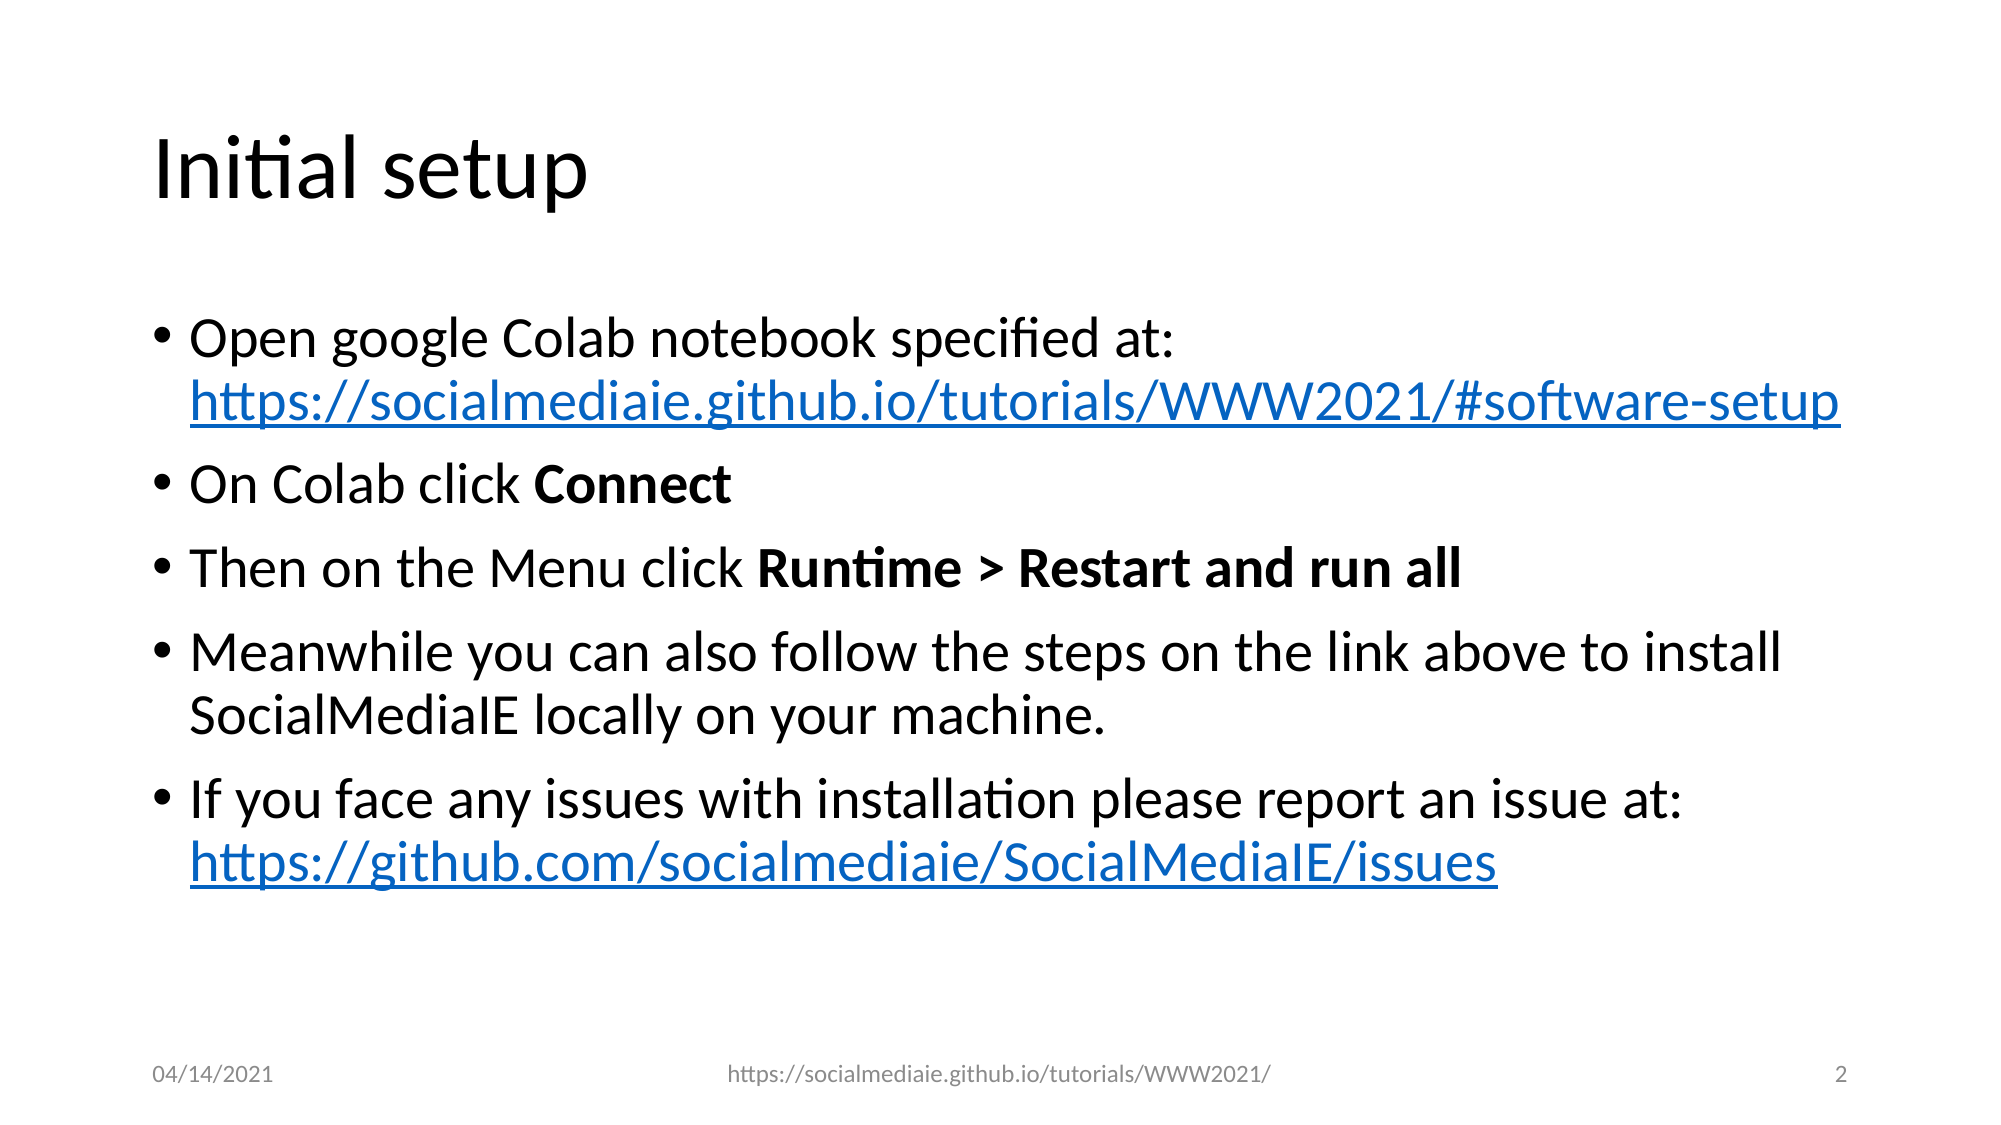

# Initial setup
Open google Colab notebook specified at: https://socialmediaie.github.io/tutorials/WWW2021/#software-setup
On Colab click Connect
Then on the Menu click Runtime > Restart and run all
Meanwhile you can also follow the steps on the link above to install SocialMediaIE locally on your machine.
If you face any issues with installation please report an issue at: https://github.com/socialmediaie/SocialMediaIE/issues

04/14/2021
https://socialmediaie.github.io/tutorials/WWW2021/
2